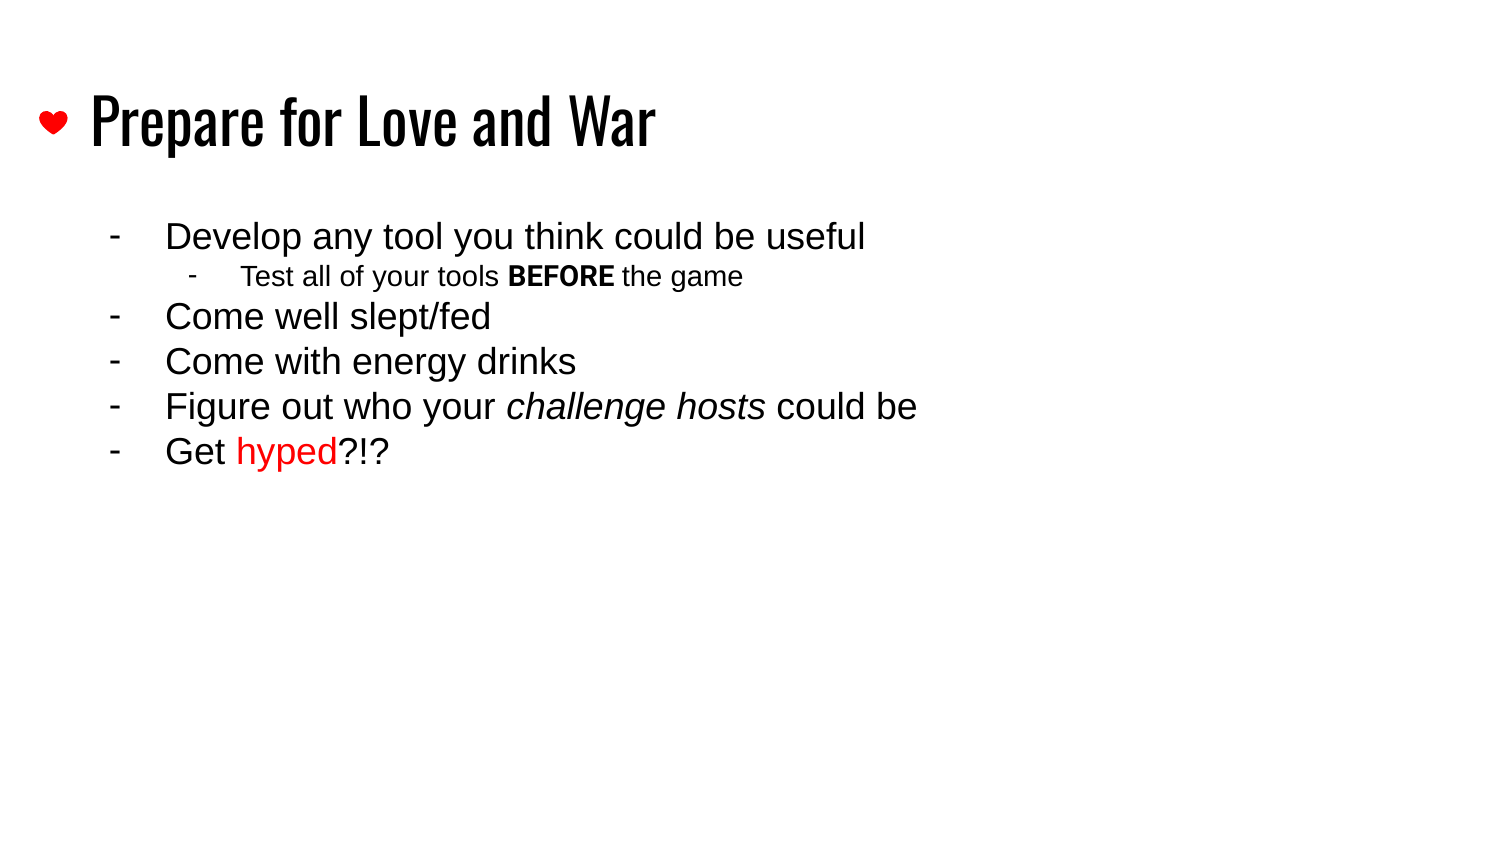

# Prepare for Love and War
Develop any tool you think could be useful
Test all of your tools BEFORE the game
Come well slept/fed
Come with energy drinks
Figure out who your challenge hosts could be
Get hyped?!?